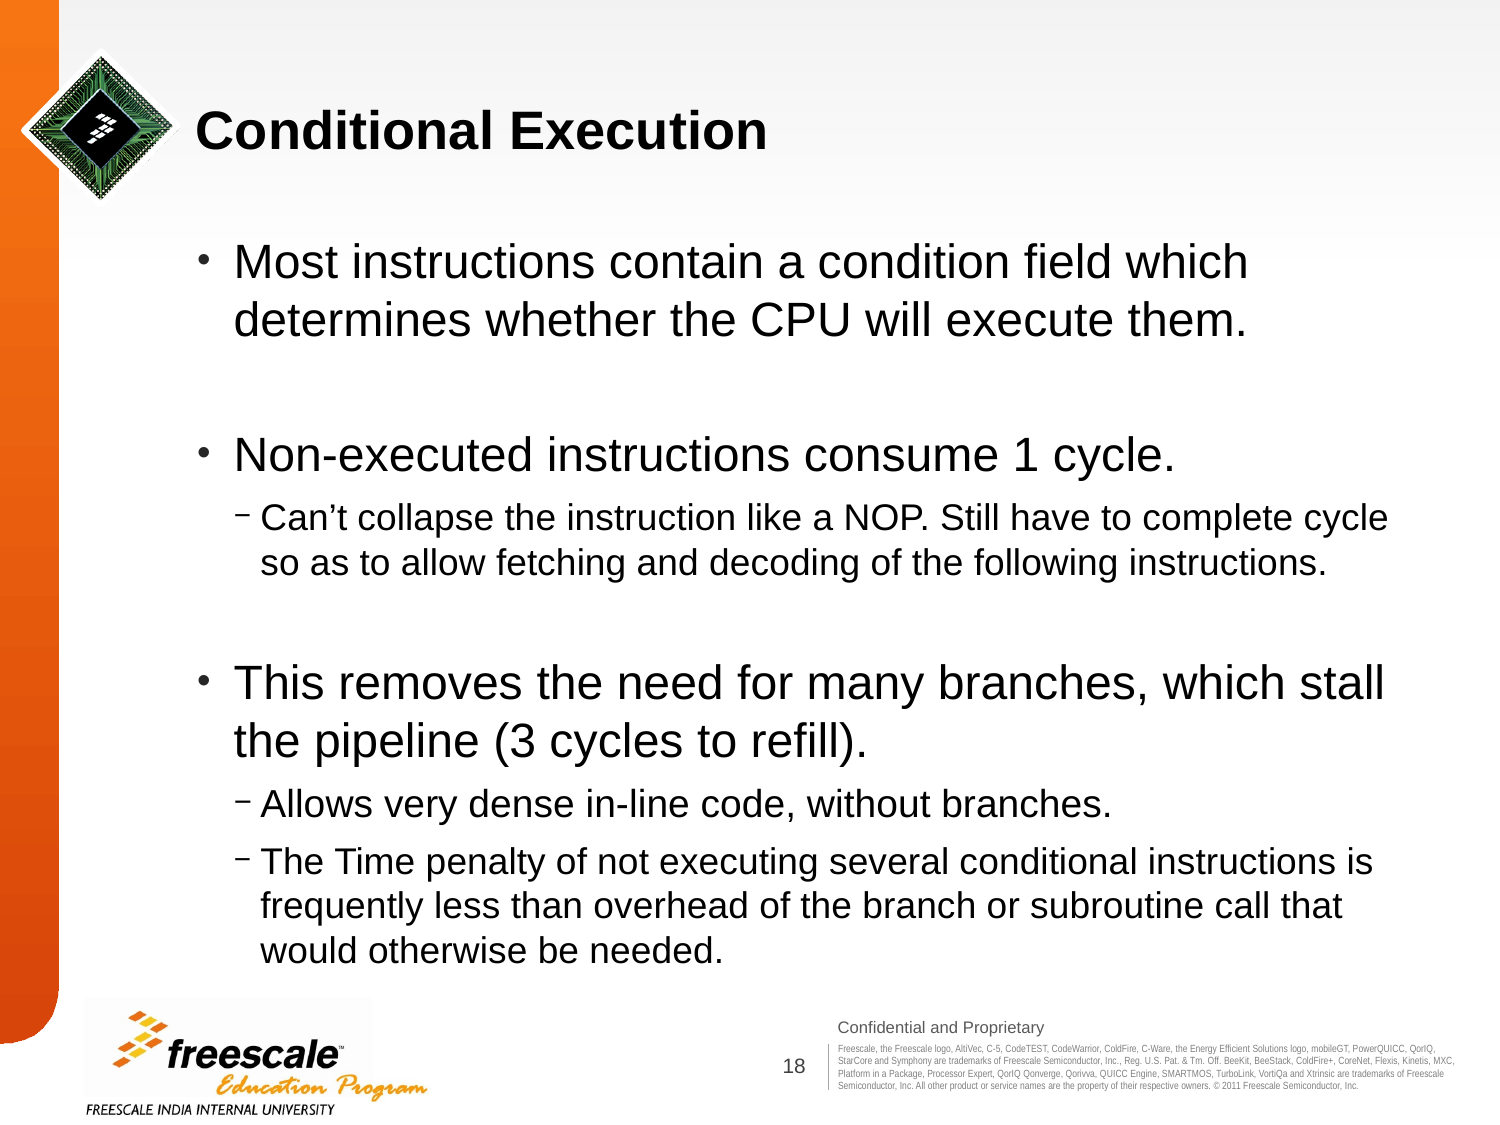

# Conditional Execution
Most instructions contain a condition field which determines whether the CPU will execute them.

Non‐executed instructions consume 1 cycle.
Can’t collapse the instruction like a NOP. Still have to complete cycle so as to allow fetching and decoding of the following instructions.

This removes the need for many branches, which stall the pipeline (3 cycles to refill).
Allows very dense in‐line code, without branches.
The Time penalty of not executing several conditional instructions is frequently less than overhead of the branch or subroutine call that would otherwise be needed.